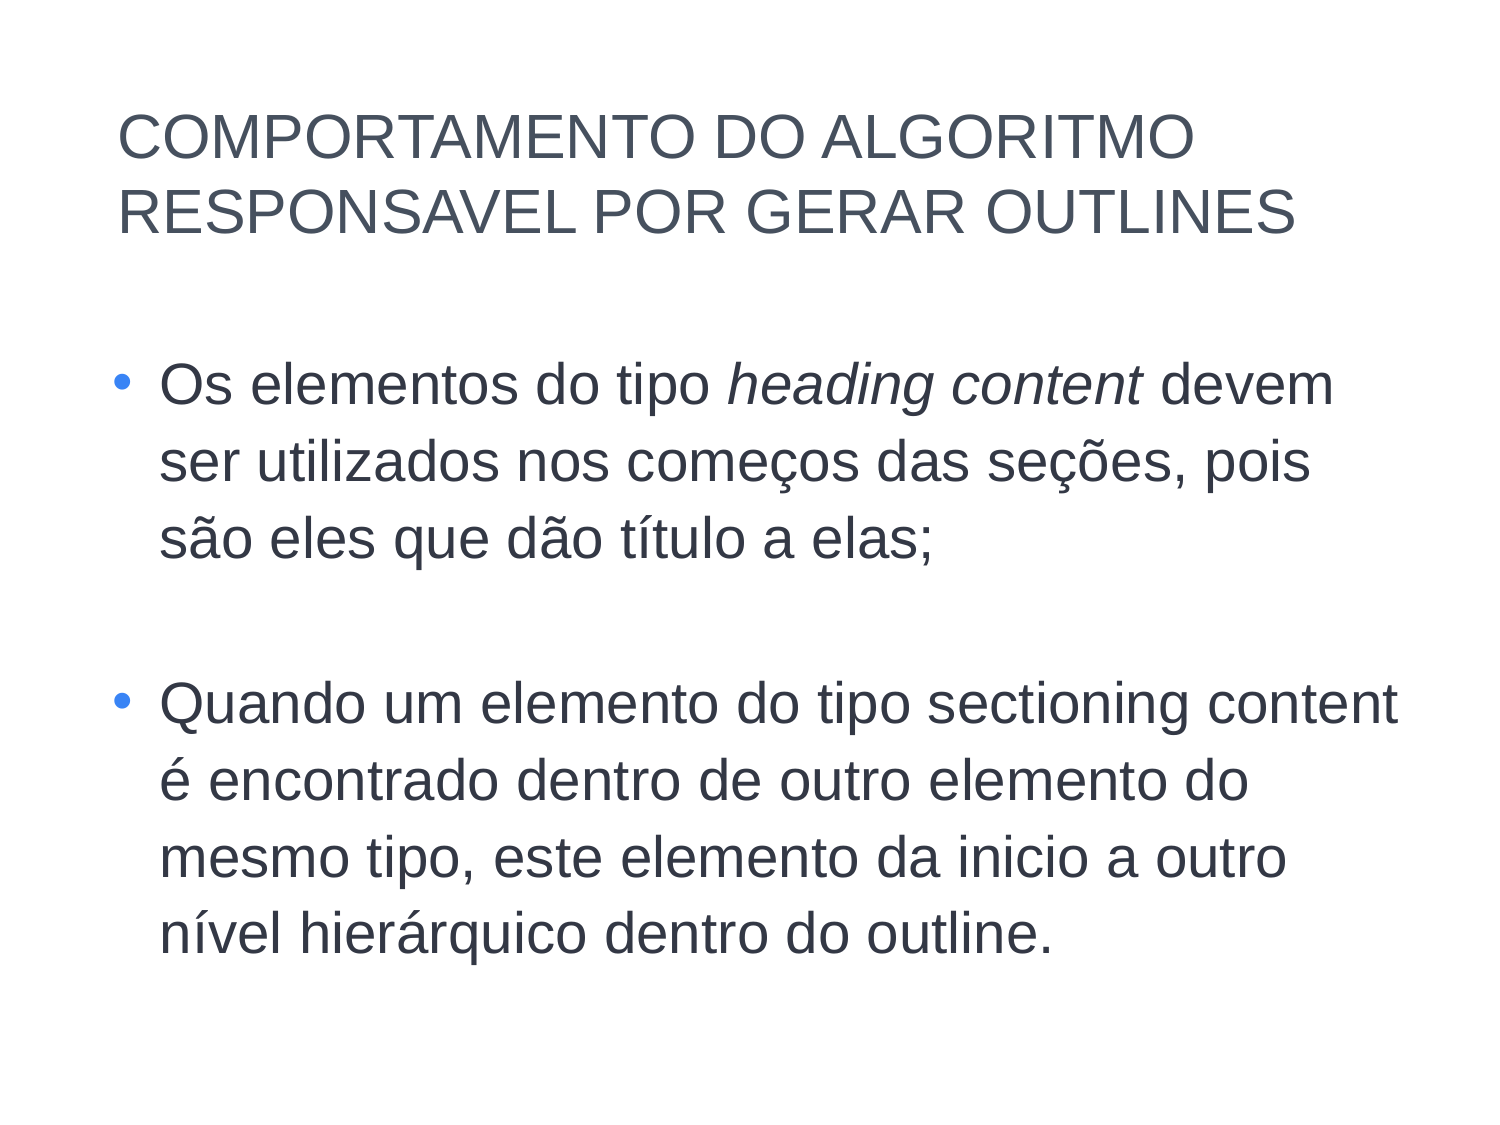

COMPORTAMENTO DO ALGORITMO RESPONSAVEL POR GERAR OUTLINES
Os elementos do tipo heading content devem ser utilizados nos começos das seções, pois são eles que dão título a elas;

Quando um elemento do tipo sectioning content é encontrado dentro de outro elemento do mesmo tipo, este elemento da inicio a outro nível hierárquico dentro do outline.